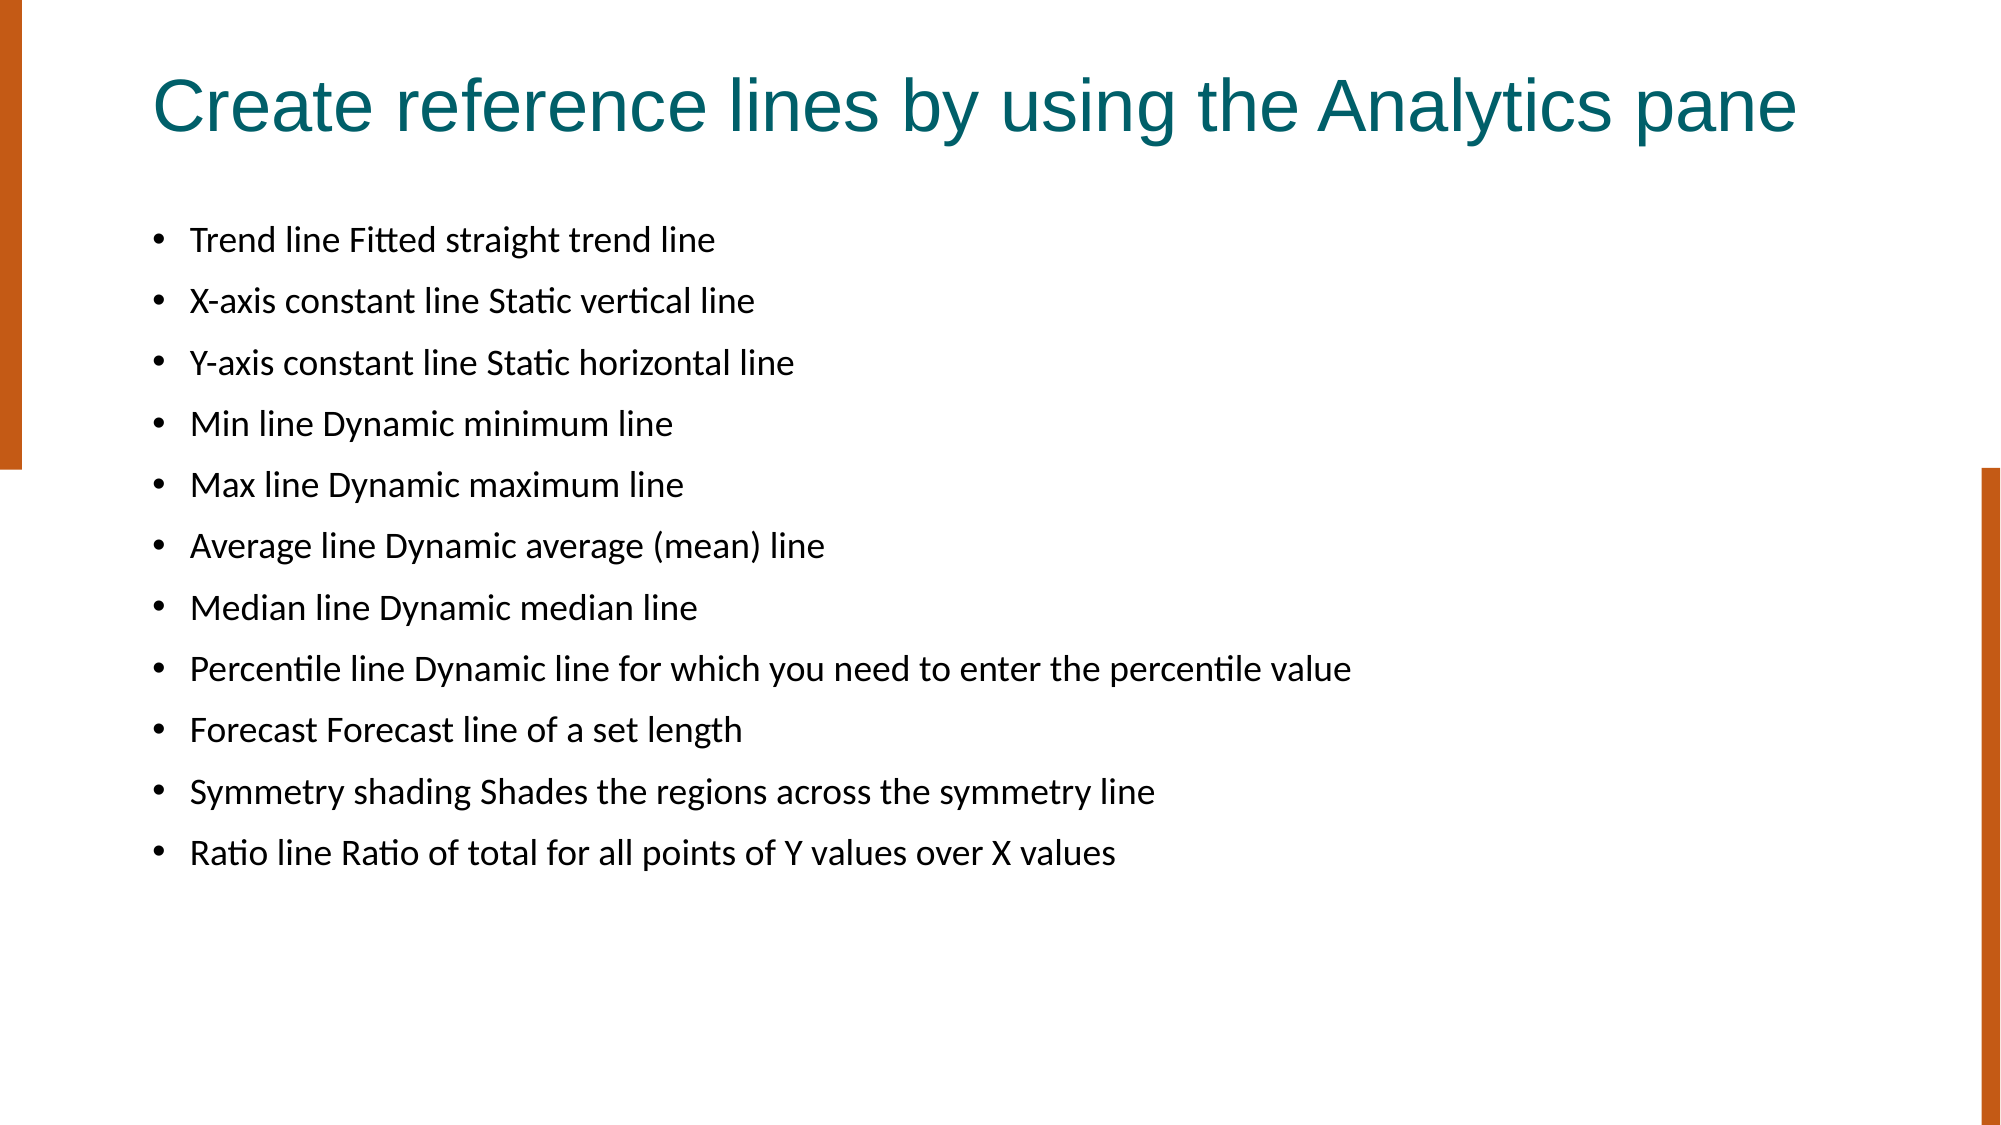

# Create reference lines by using the Analytics pane
Trend line Fitted straight trend line
X-axis constant line Static vertical line
Y-axis constant line Static horizontal line
Min line Dynamic minimum line
Max line Dynamic maximum line
Average line Dynamic average (mean) line
Median line Dynamic median line
Percentile line Dynamic line for which you need to enter the percentile value
Forecast Forecast line of a set length
Symmetry shading Shades the regions across the symmetry line
Ratio line Ratio of total for all points of Y values over X values